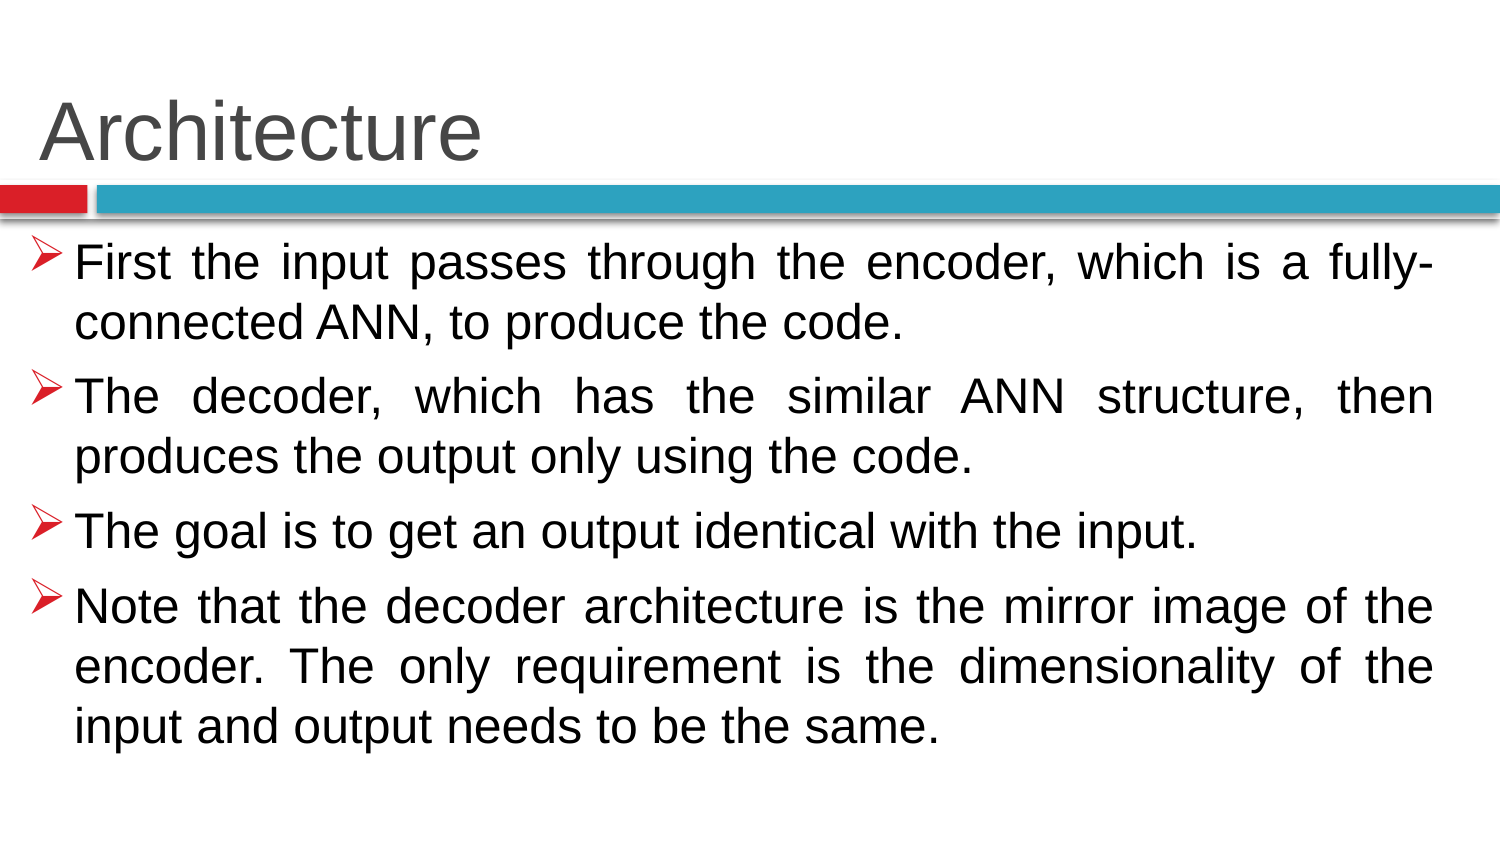

# Architecture
First the input passes through the encoder, which is a fully-connected ANN, to produce the code.
The decoder, which has the similar ANN structure, then produces the output only using the code.
The goal is to get an output identical with the input.
Note that the decoder architecture is the mirror image of the encoder. The only requirement is the dimensionality of the input and output needs to be the same.